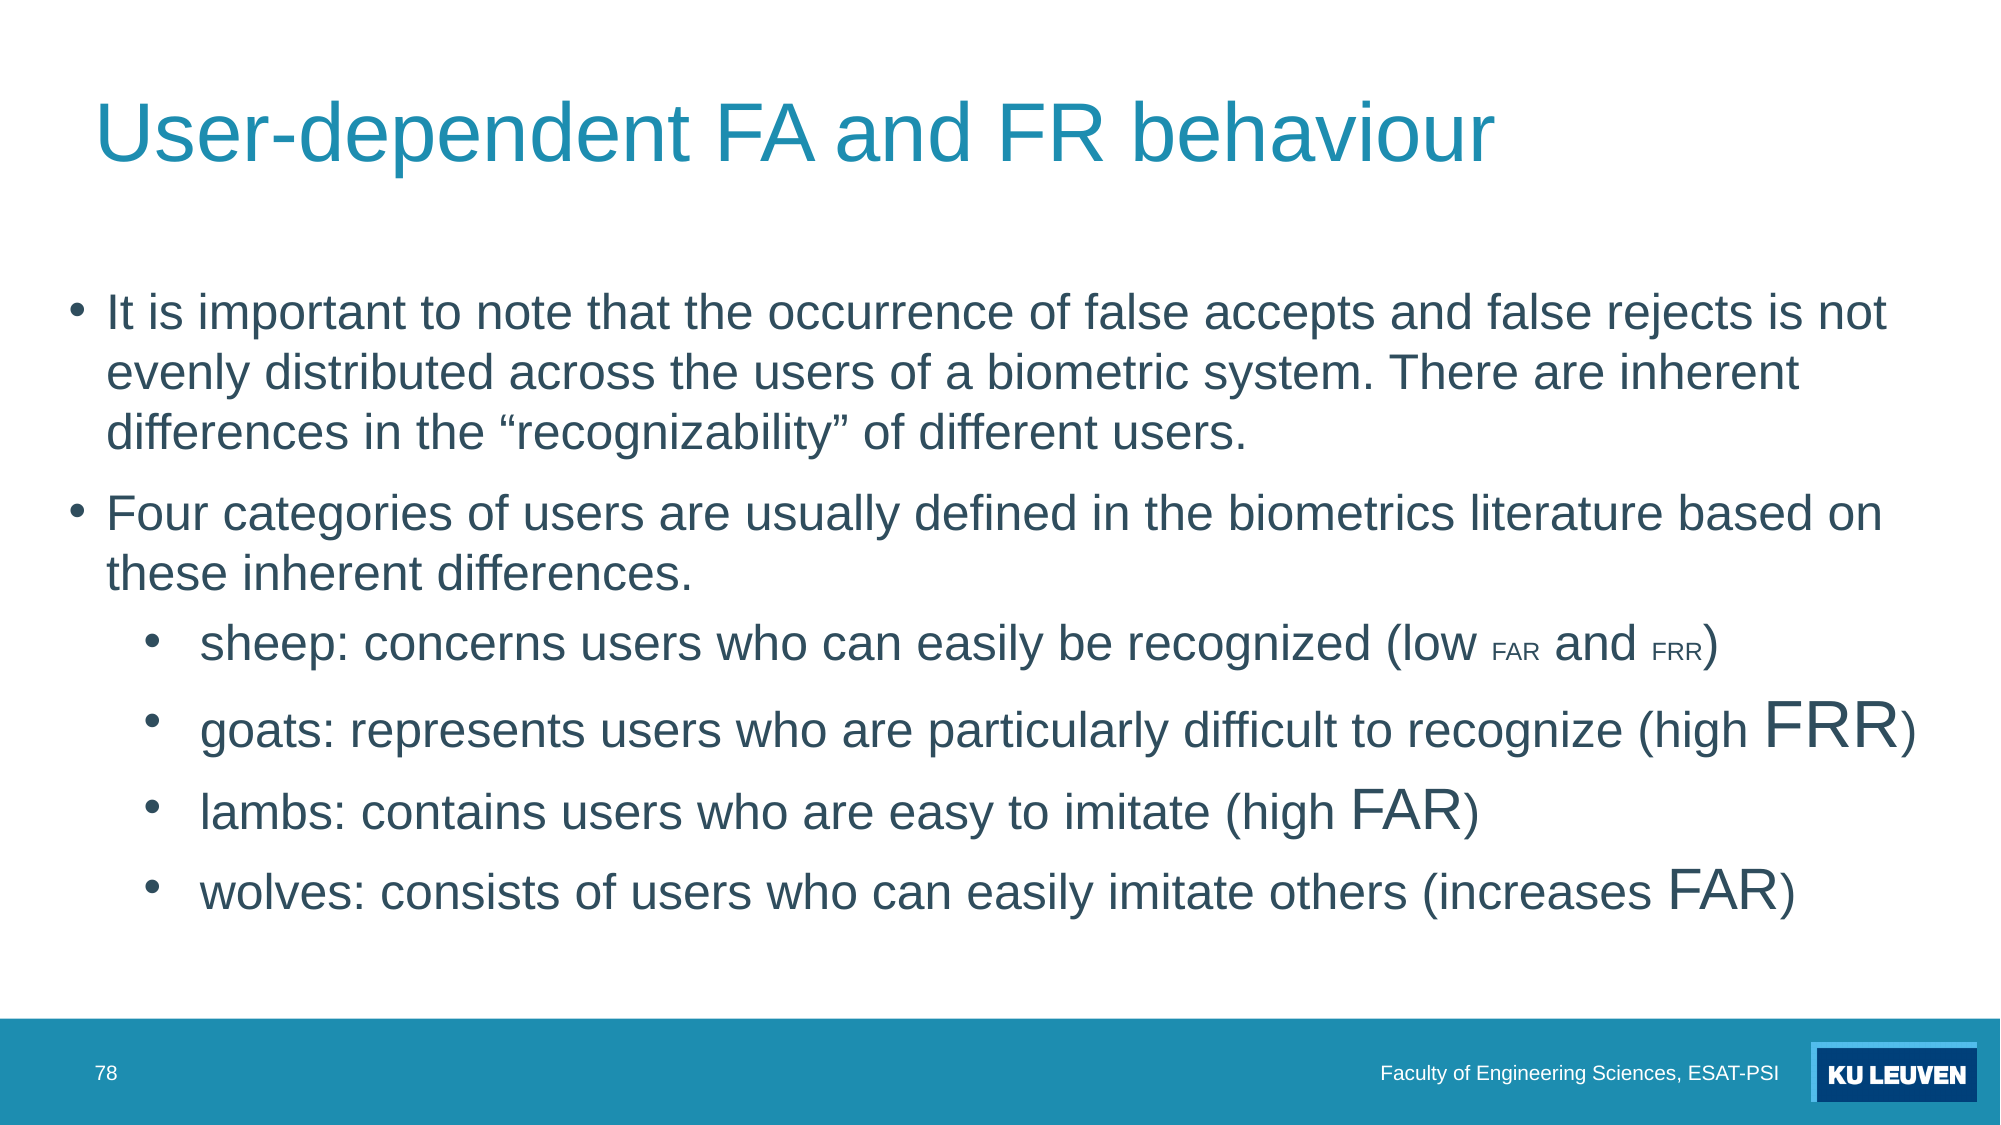

# User-dependent FA and FR behaviour
It is important to note that the occurrence of false accepts and false rejects is not evenly distributed across the users of a biometric system. There are inherent differences in the “recognizability” of different users.
Four categories of users are usually defined in the biometrics literature based on these inherent differences.
sheep: concerns users who can easily be recognized (low FAR and FRR)
goats: represents users who are particularly difficult to recognize (high FRR)
lambs: contains users who are easy to imitate (high FAR)
wolves: consists of users who can easily imitate others (increases FAR)

78
Faculty of Engineering Sciences, ESAT-PSI